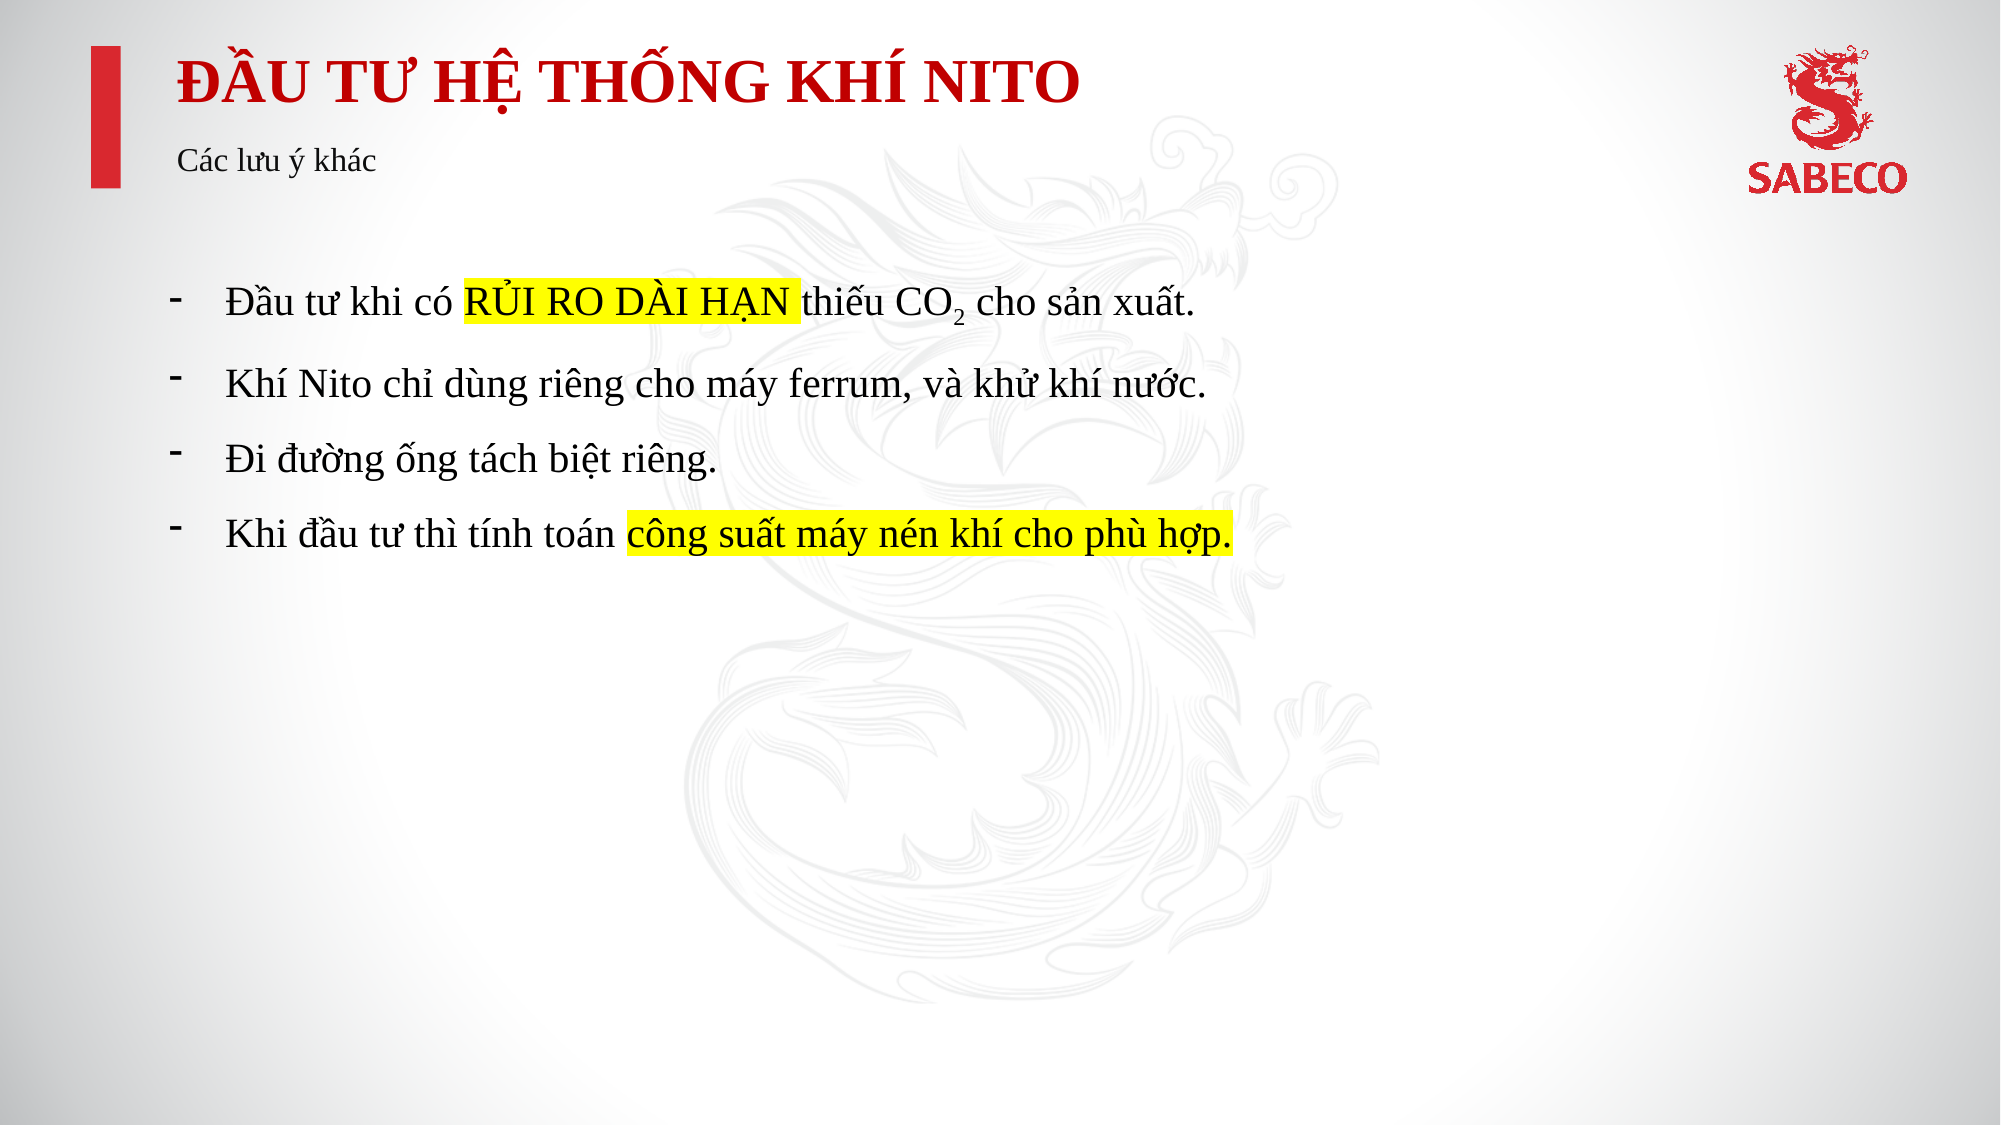

# ĐẦU TƯ HỆ THỐNG KHÍ NITO
Các lưu ý khác
Đầu tư khi có RỦI RO DÀI HẠN thiếu CO2 cho sản xuất.
Khí Nito chỉ dùng riêng cho máy ferrum, và khử khí nước.
Đi đường ống tách biệt riêng.
Khi đầu tư thì tính toán công suất máy nén khí cho phù hợp.